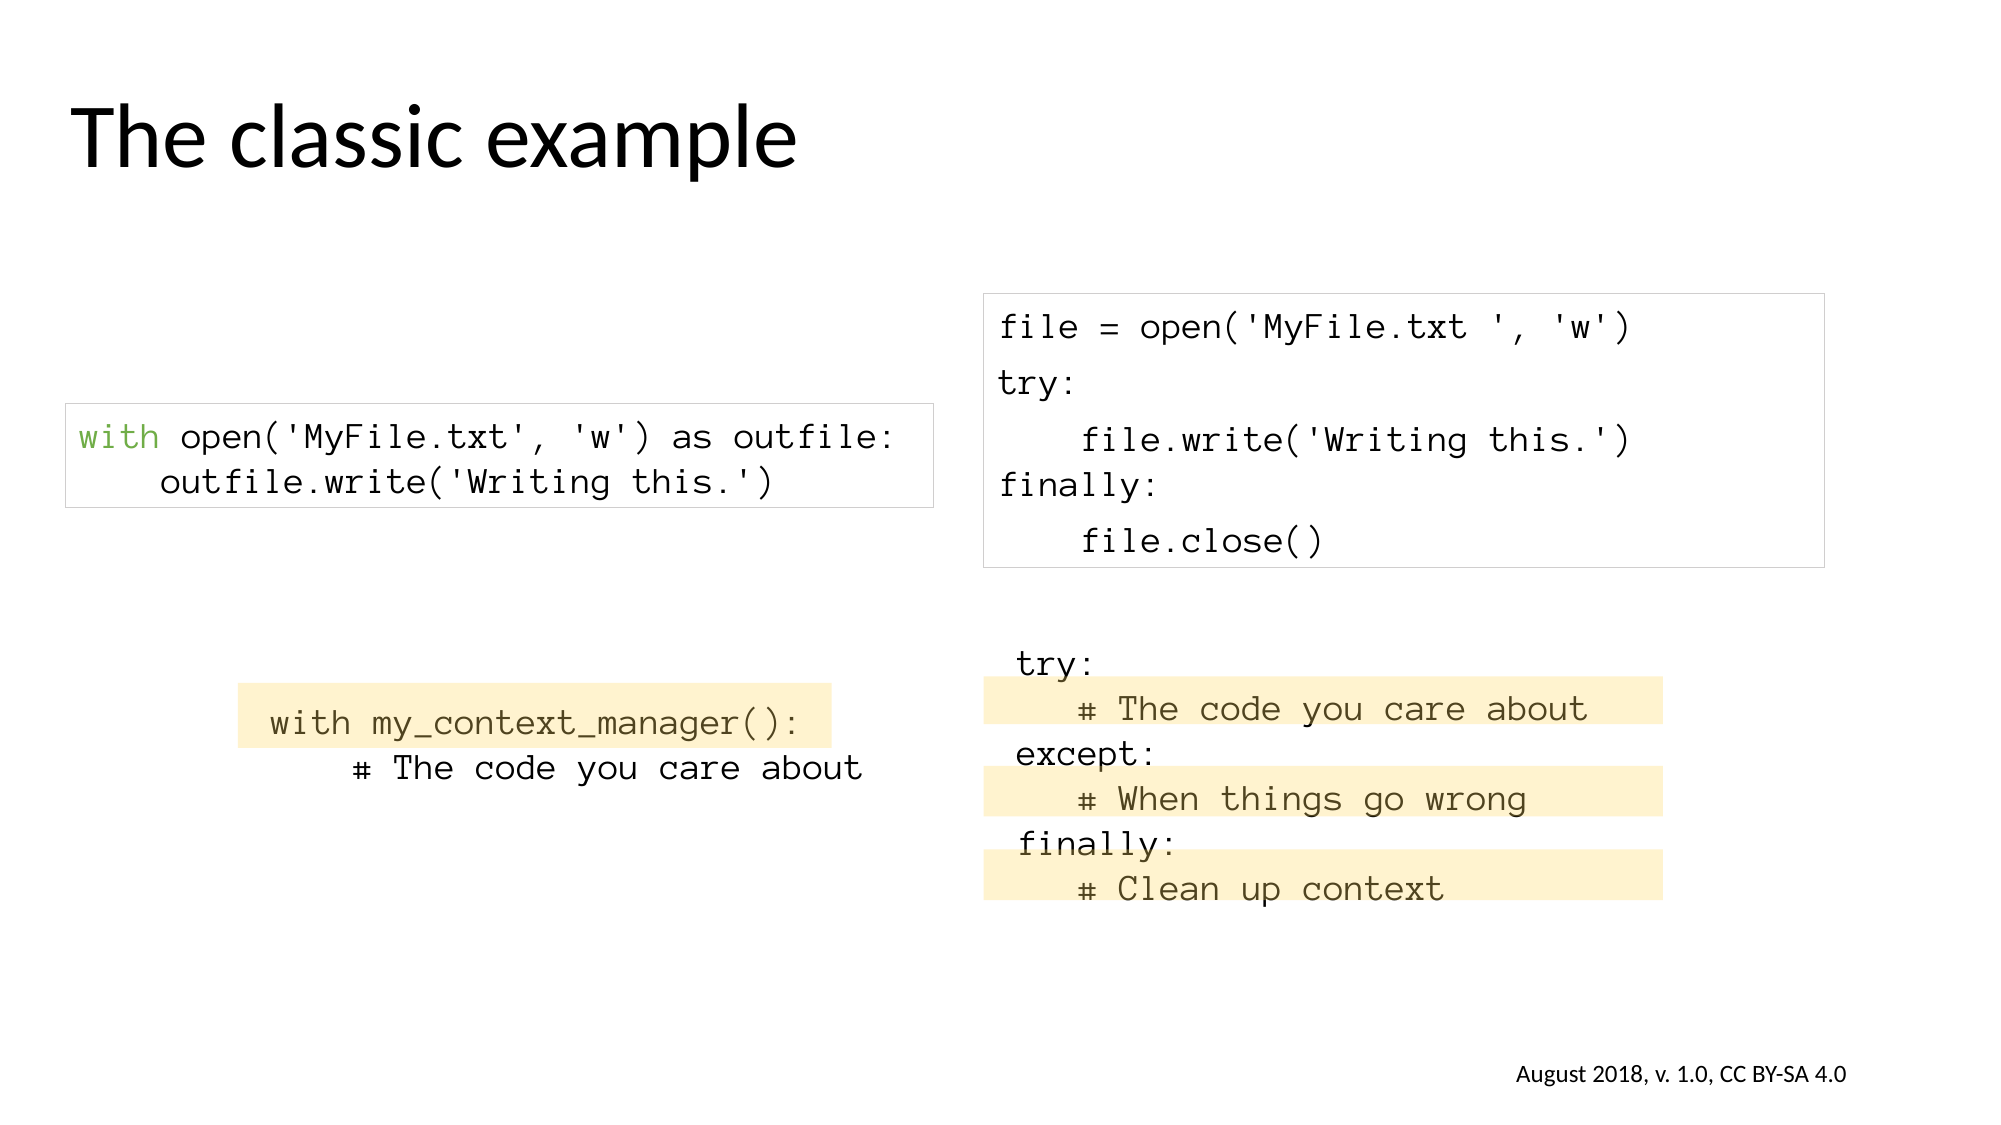

# The classic example
file = open('MyFile.txt ', 'w')
try:
    file.write('Writing this.') finally:
    file.close()
with open('MyFile.txt', 'w') as outfile:
    outfile.write('Writing this.')

try:
   # The code you care about
except:
   # When things go wrong
finally:
   # Clean up context

with my_context_manager():
    # The code you care about

August 2018, v. 1.0, CC BY-SA 4.0